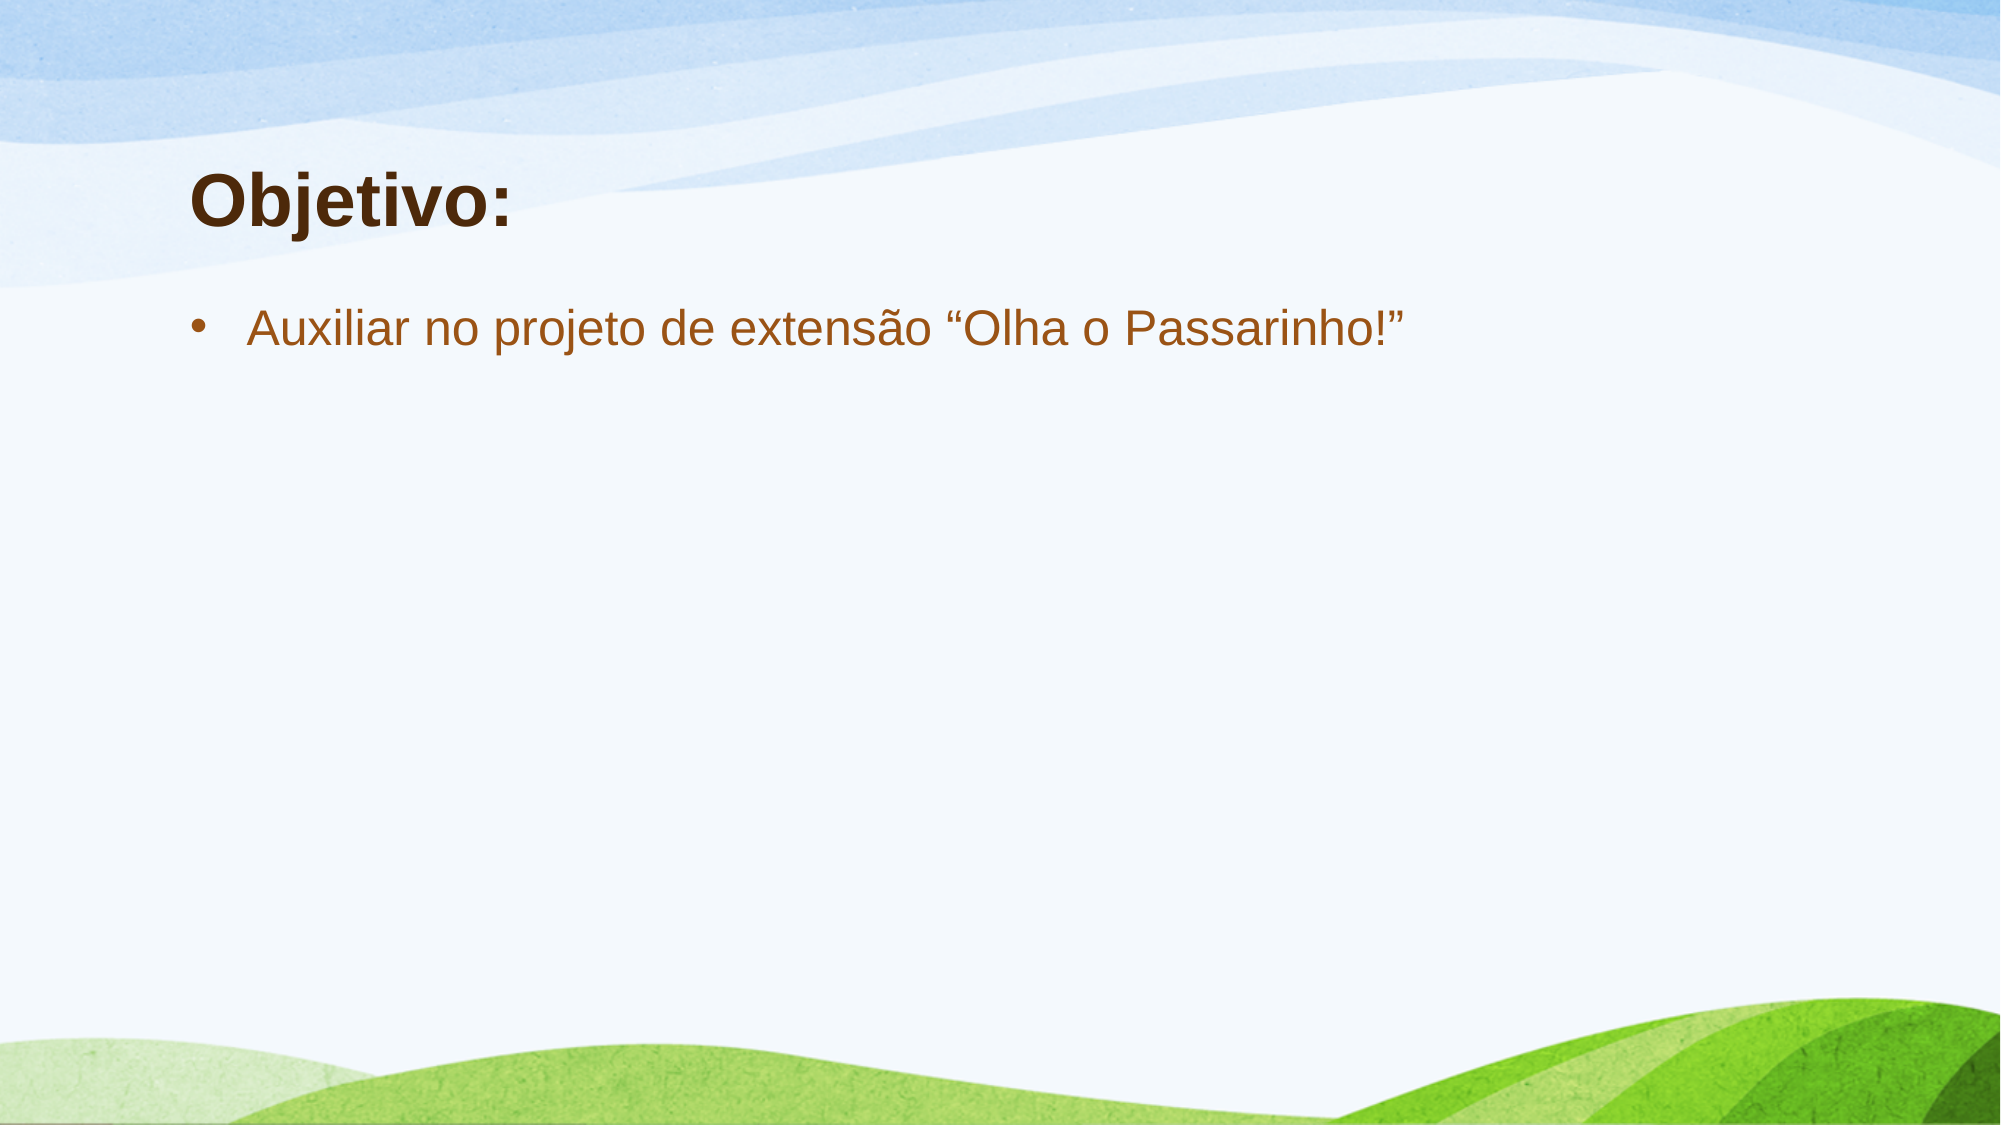

# Objetivo:
Auxiliar no projeto de extensão “Olha o Passarinho!”